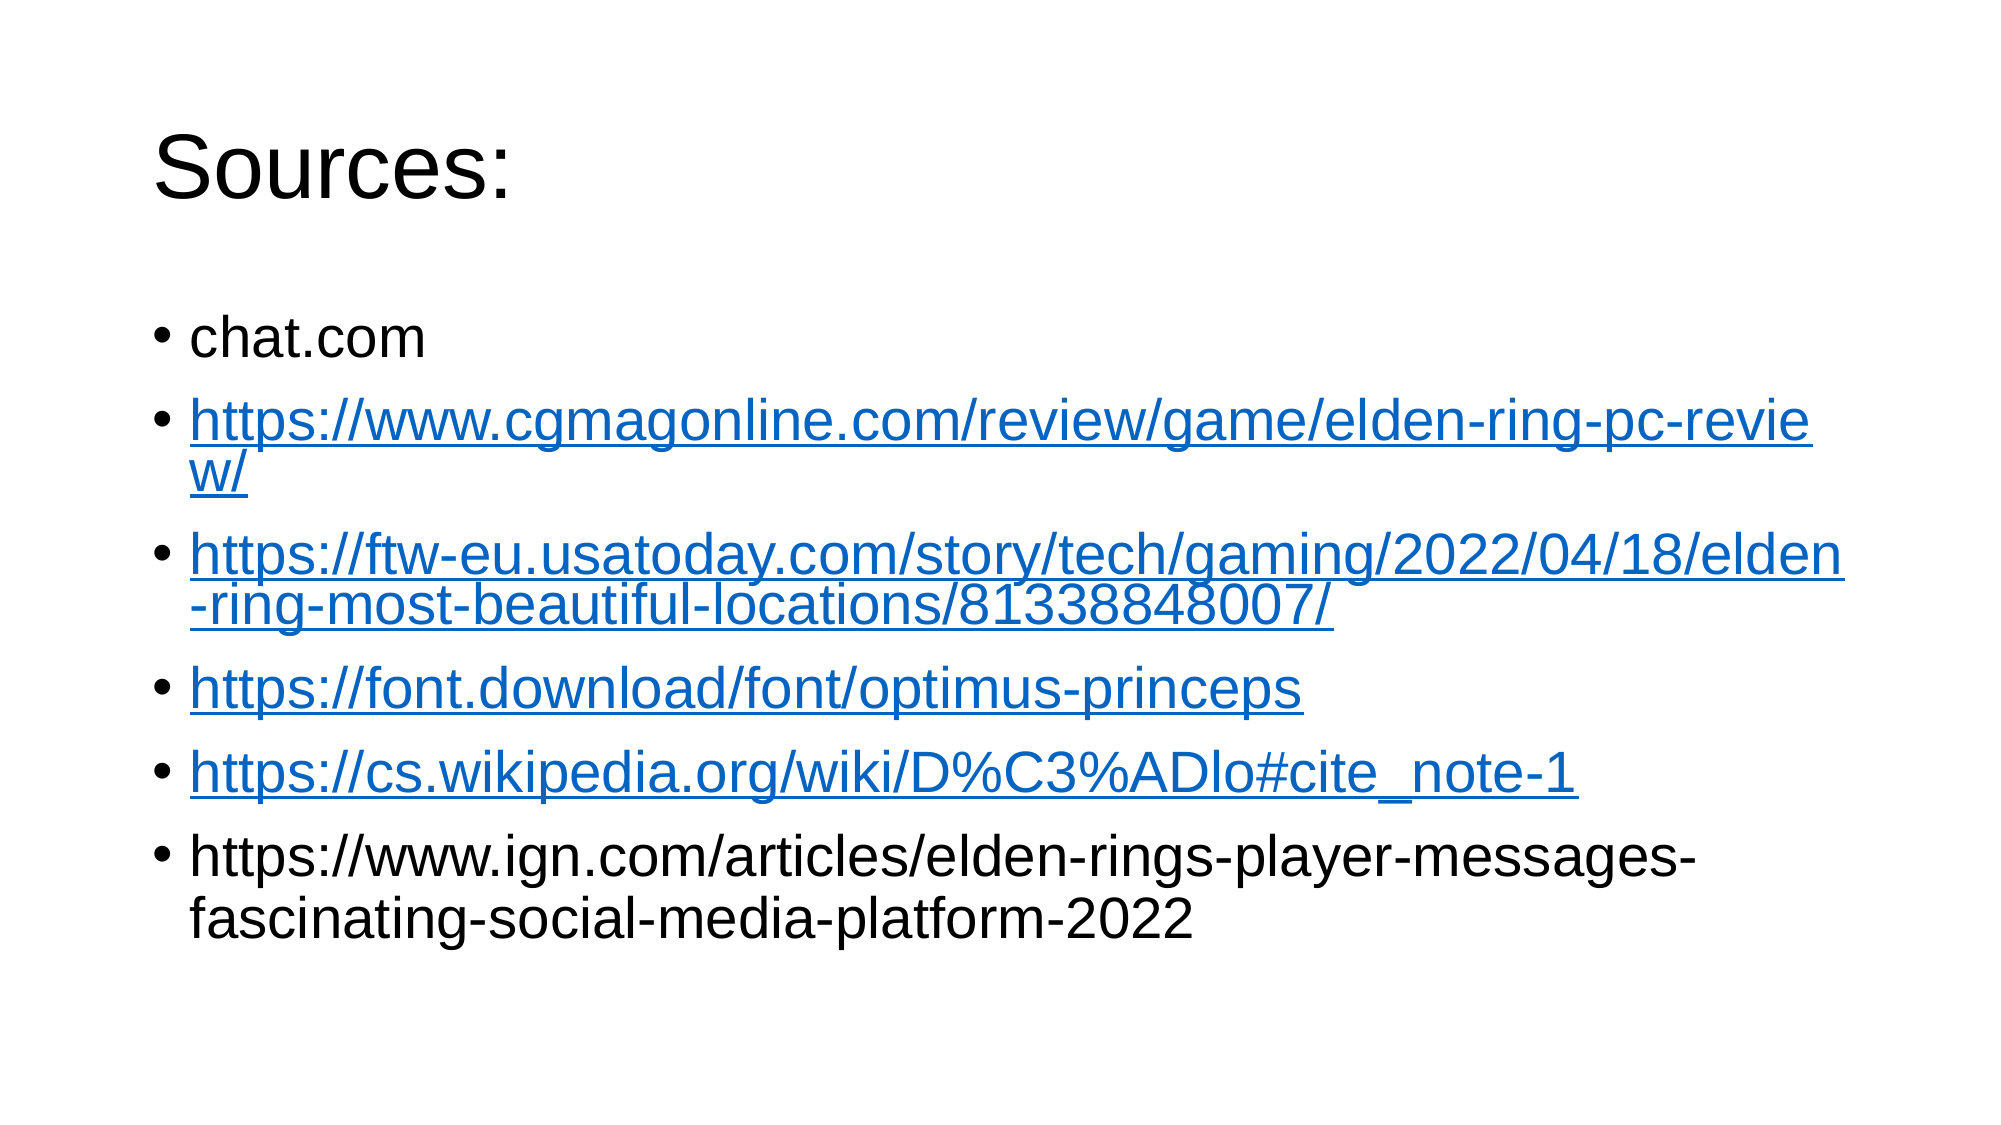

# Sources:
chat.com
https://www.cgmagonline.com/review/game/elden-ring-pc-review/
https://ftw-eu.usatoday.com/story/tech/gaming/2022/04/18/elden-ring-most-beautiful-locations/81338848007/
https://font.download/font/optimus-princeps
https://cs.wikipedia.org/wiki/D%C3%ADlo#cite_note-1
https://www.ign.com/articles/elden-rings-player-messages-fascinating-social-media-platform-2022